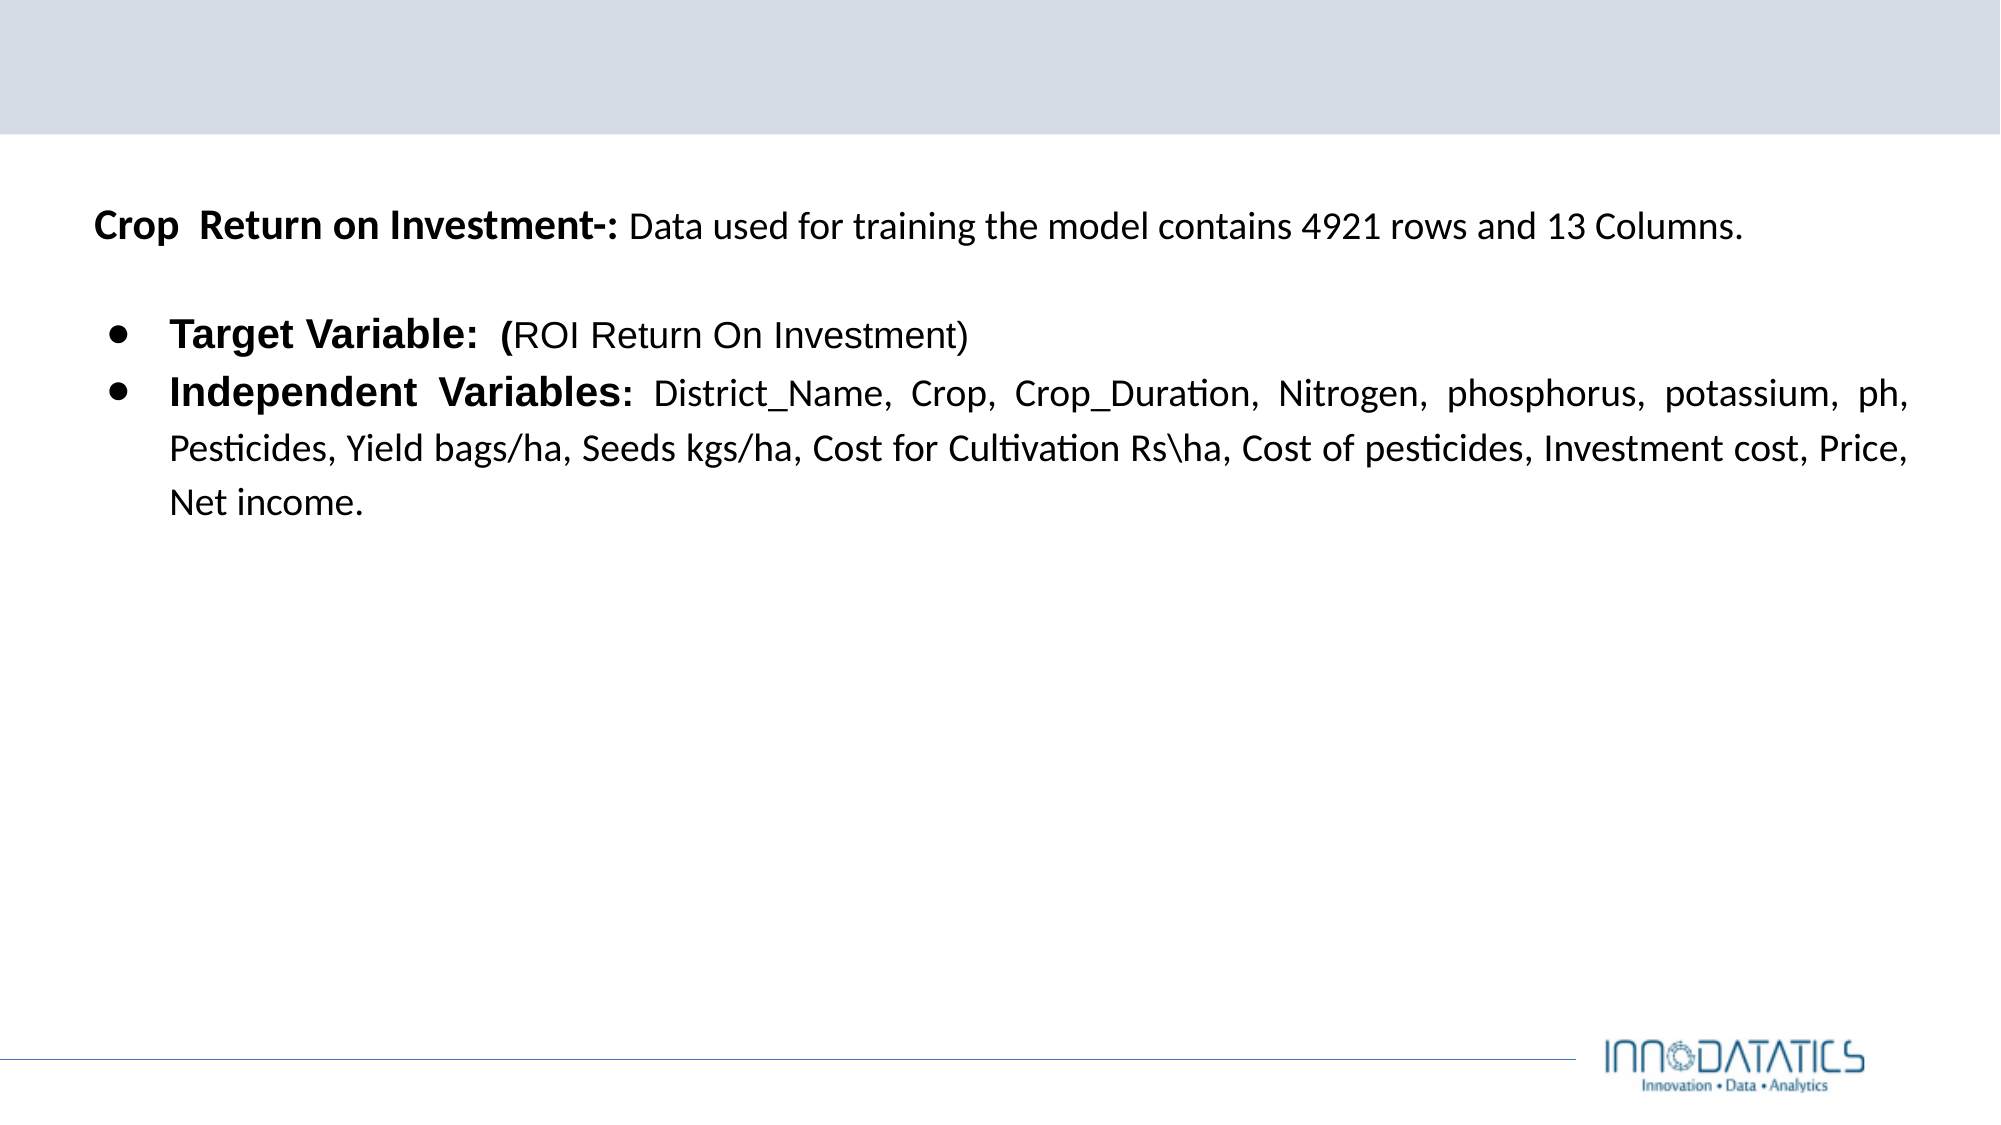

Crop  Return on Investment-: Data used for training the model contains 4921 rows and 13 Columns.

Target Variable:  (ROI Return On Investment)
Independent Variables: District_Name, Crop, Crop_Duration, Nitrogen, phosphorus, potassium, ph, Pesticides, Yield bags/ha, Seeds kgs/ha, Cost for Cultivation Rs\ha, Cost of pesticides, Investment cost, Price, Net income.